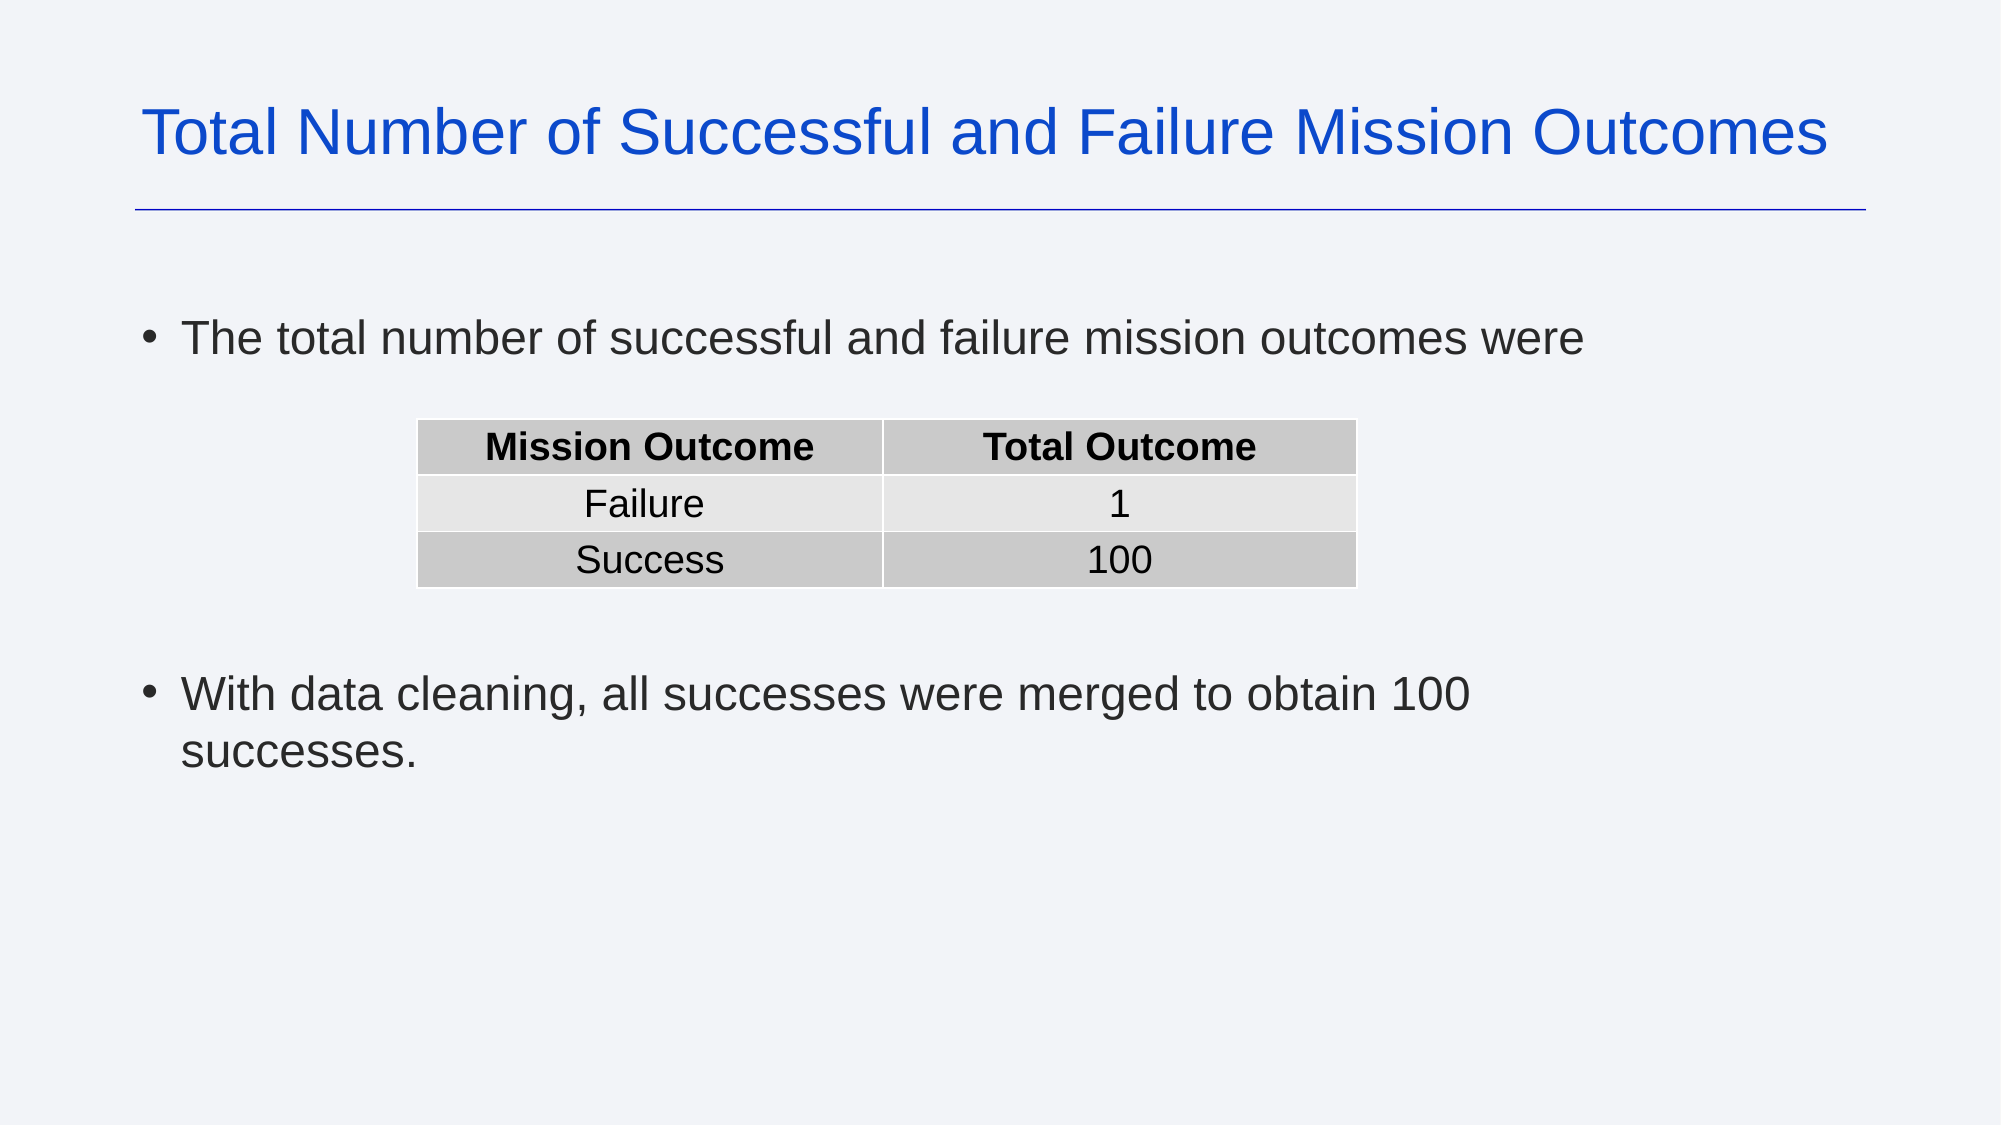

Total Number of Successful and Failure Mission Outcomes
The total number of successful and failure mission outcomes were

With data cleaning, all successes were merged to obtain 100 successes.
| Mission Outcome | Total Outcome |
| --- | --- |
| Failure | 1 |
| Success | 100 |
31